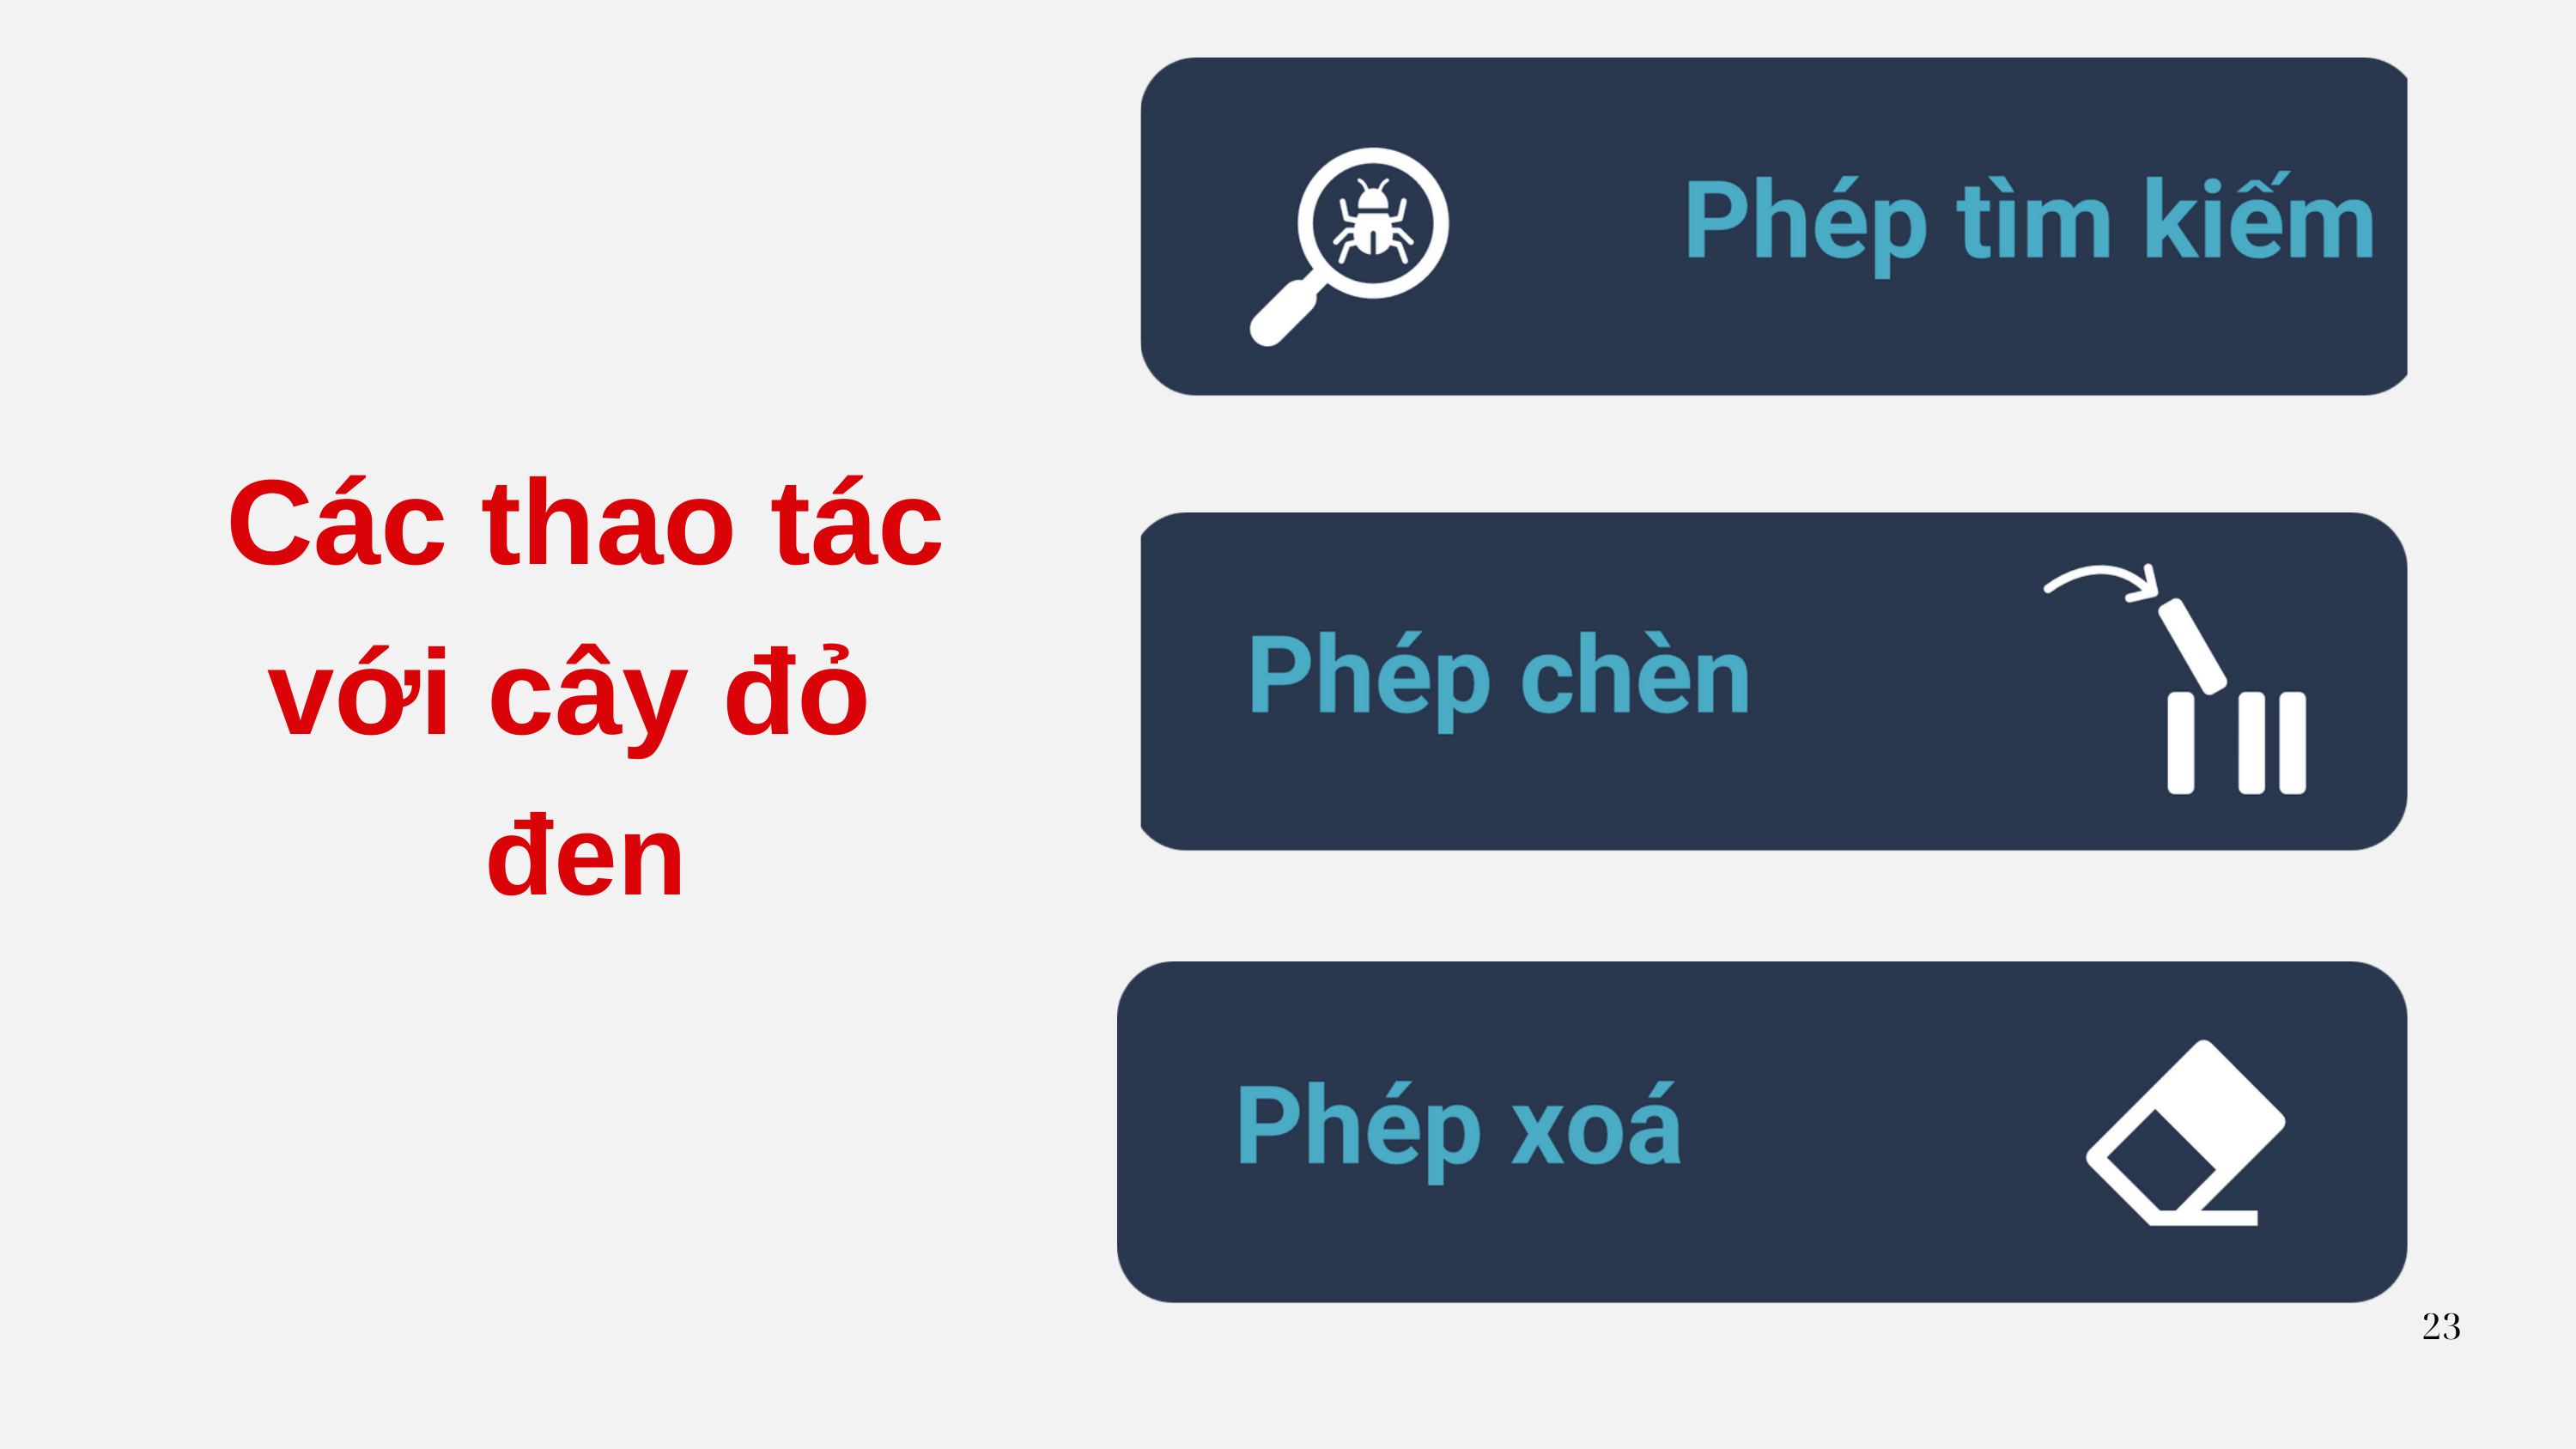

Các thao tác với cây đỏ
đen

23